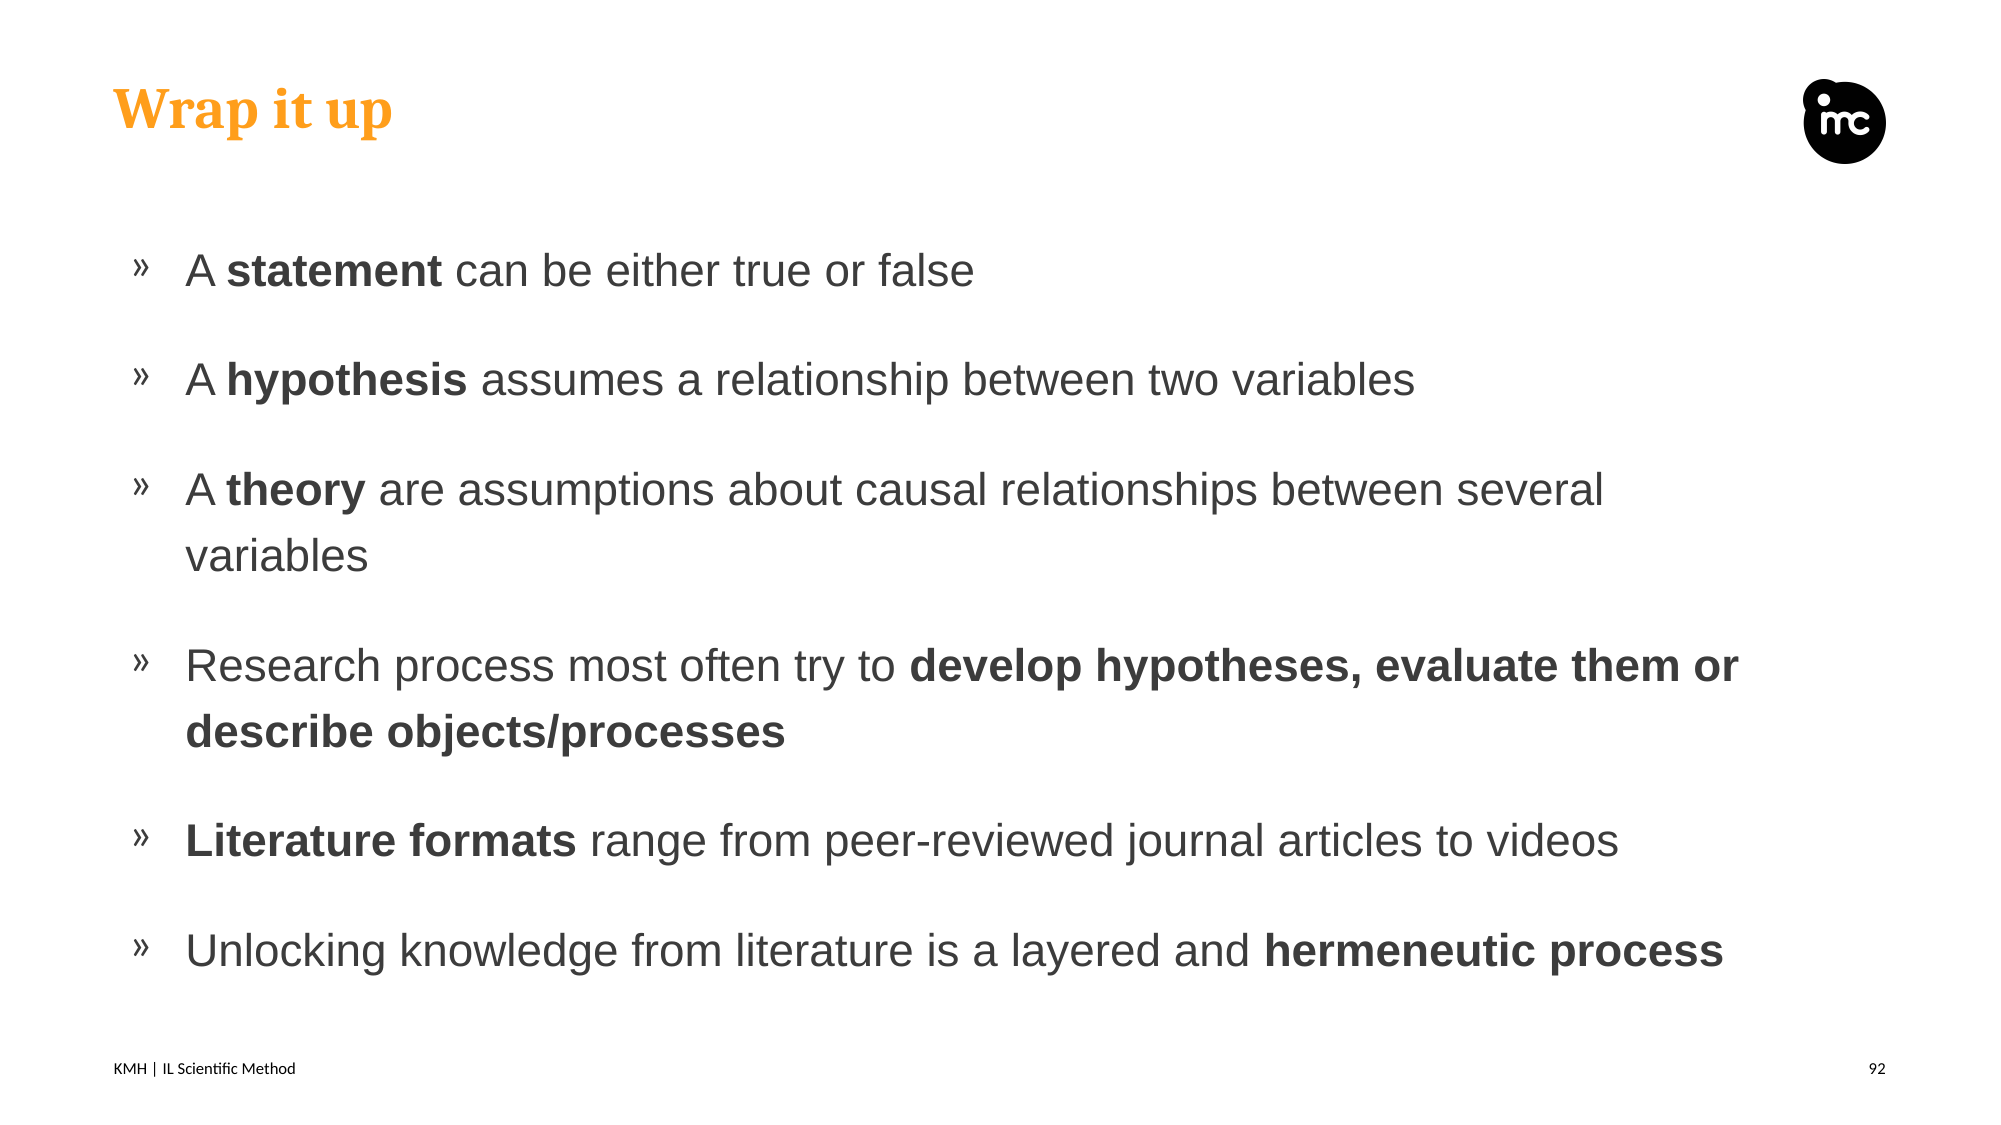

# Wrap it up
A statement can be either true or false
A hypothesis assumes a relationship between two variables
A theory are assumptions about causal relationships between several variables
Research process most often try to develop hypotheses, evaluate them or describe objects/processes
Literature formats range from peer-reviewed journal articles to videos
Unlocking knowledge from literature is a layered and hermeneutic process
KMH | IL Scientific Method

92